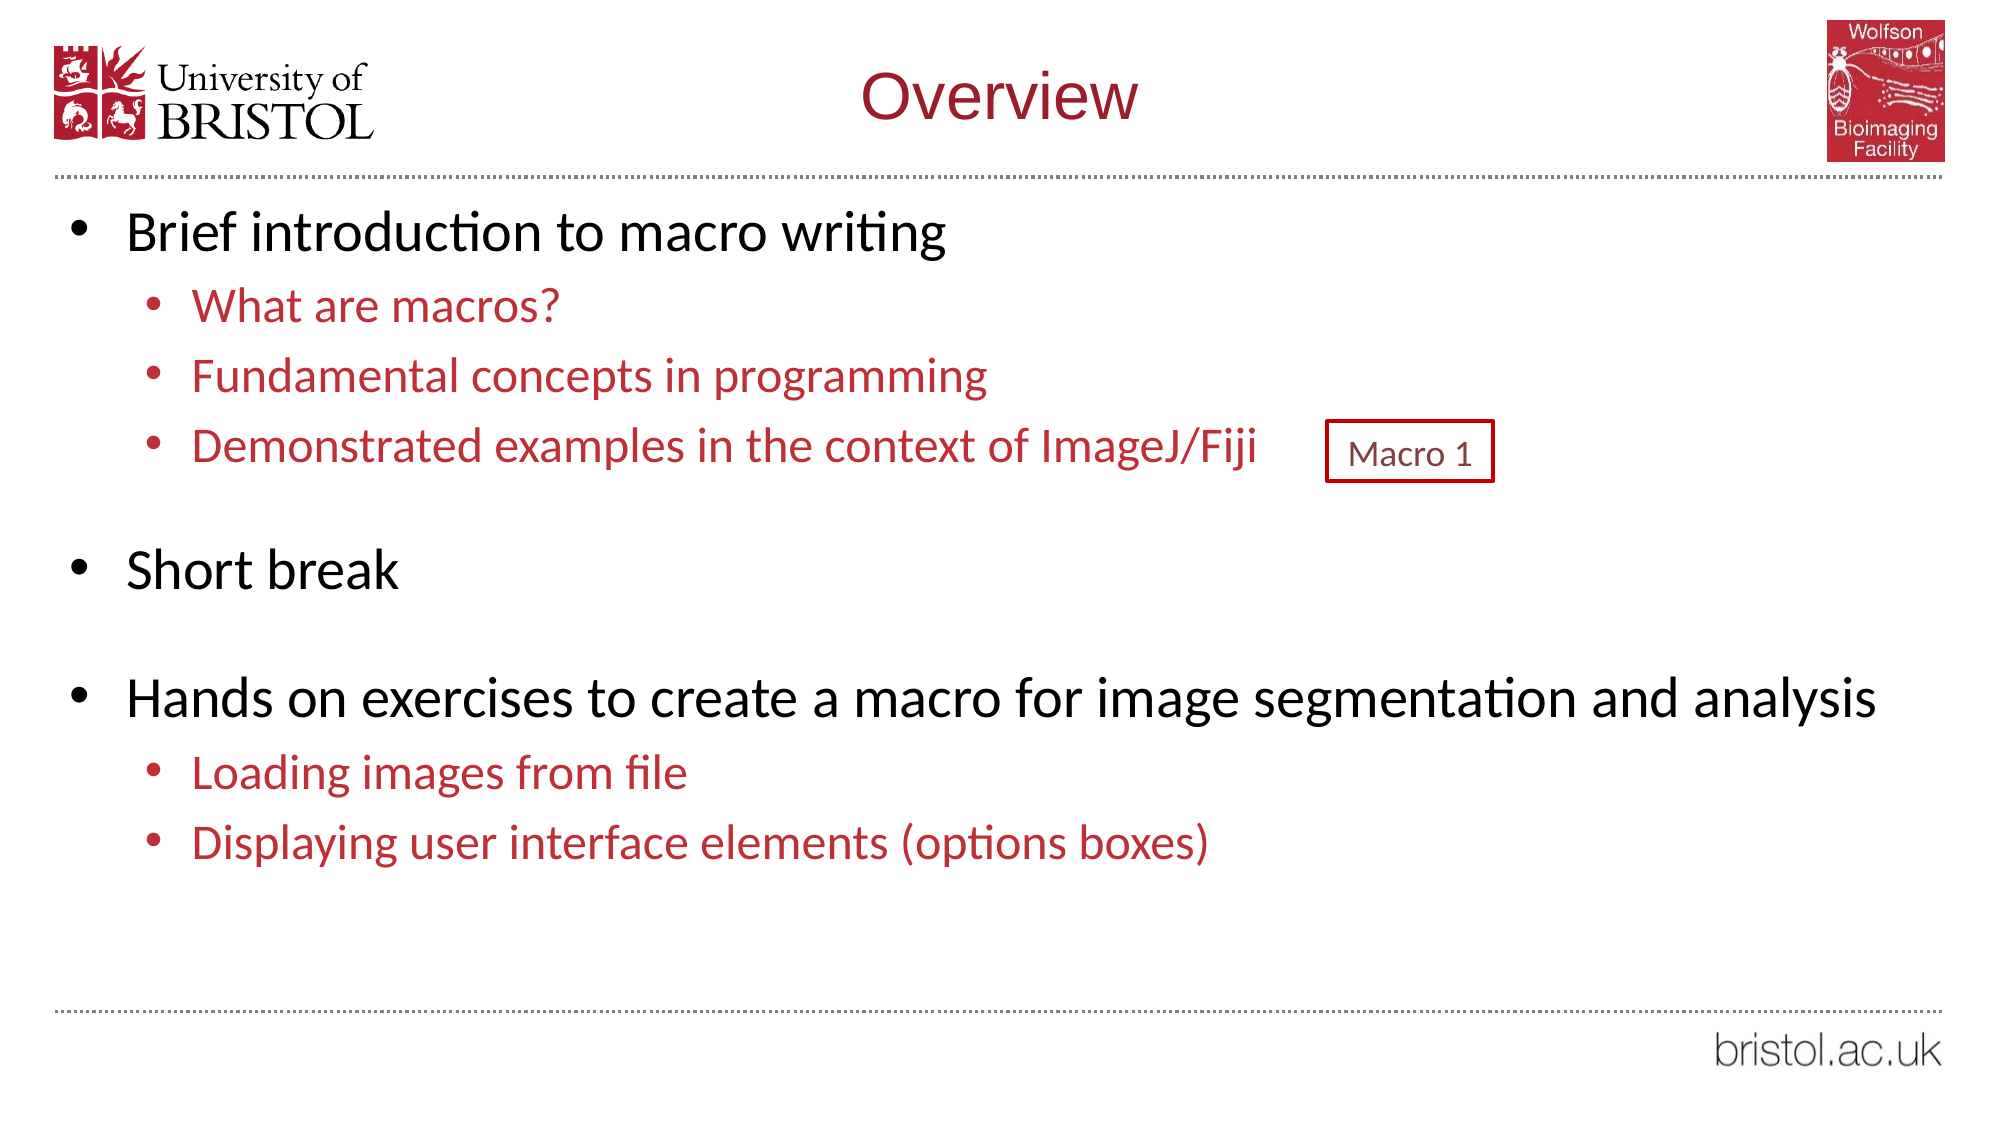

# Overview
Brief introduction to macro writing
What are macros?
Fundamental concepts in programming
Demonstrated examples in the context of ImageJ/Fiji

Short break

Hands on exercises to create a macro for image segmentation and analysis
Loading images from file
Displaying user interface elements (options boxes)

Macro 1